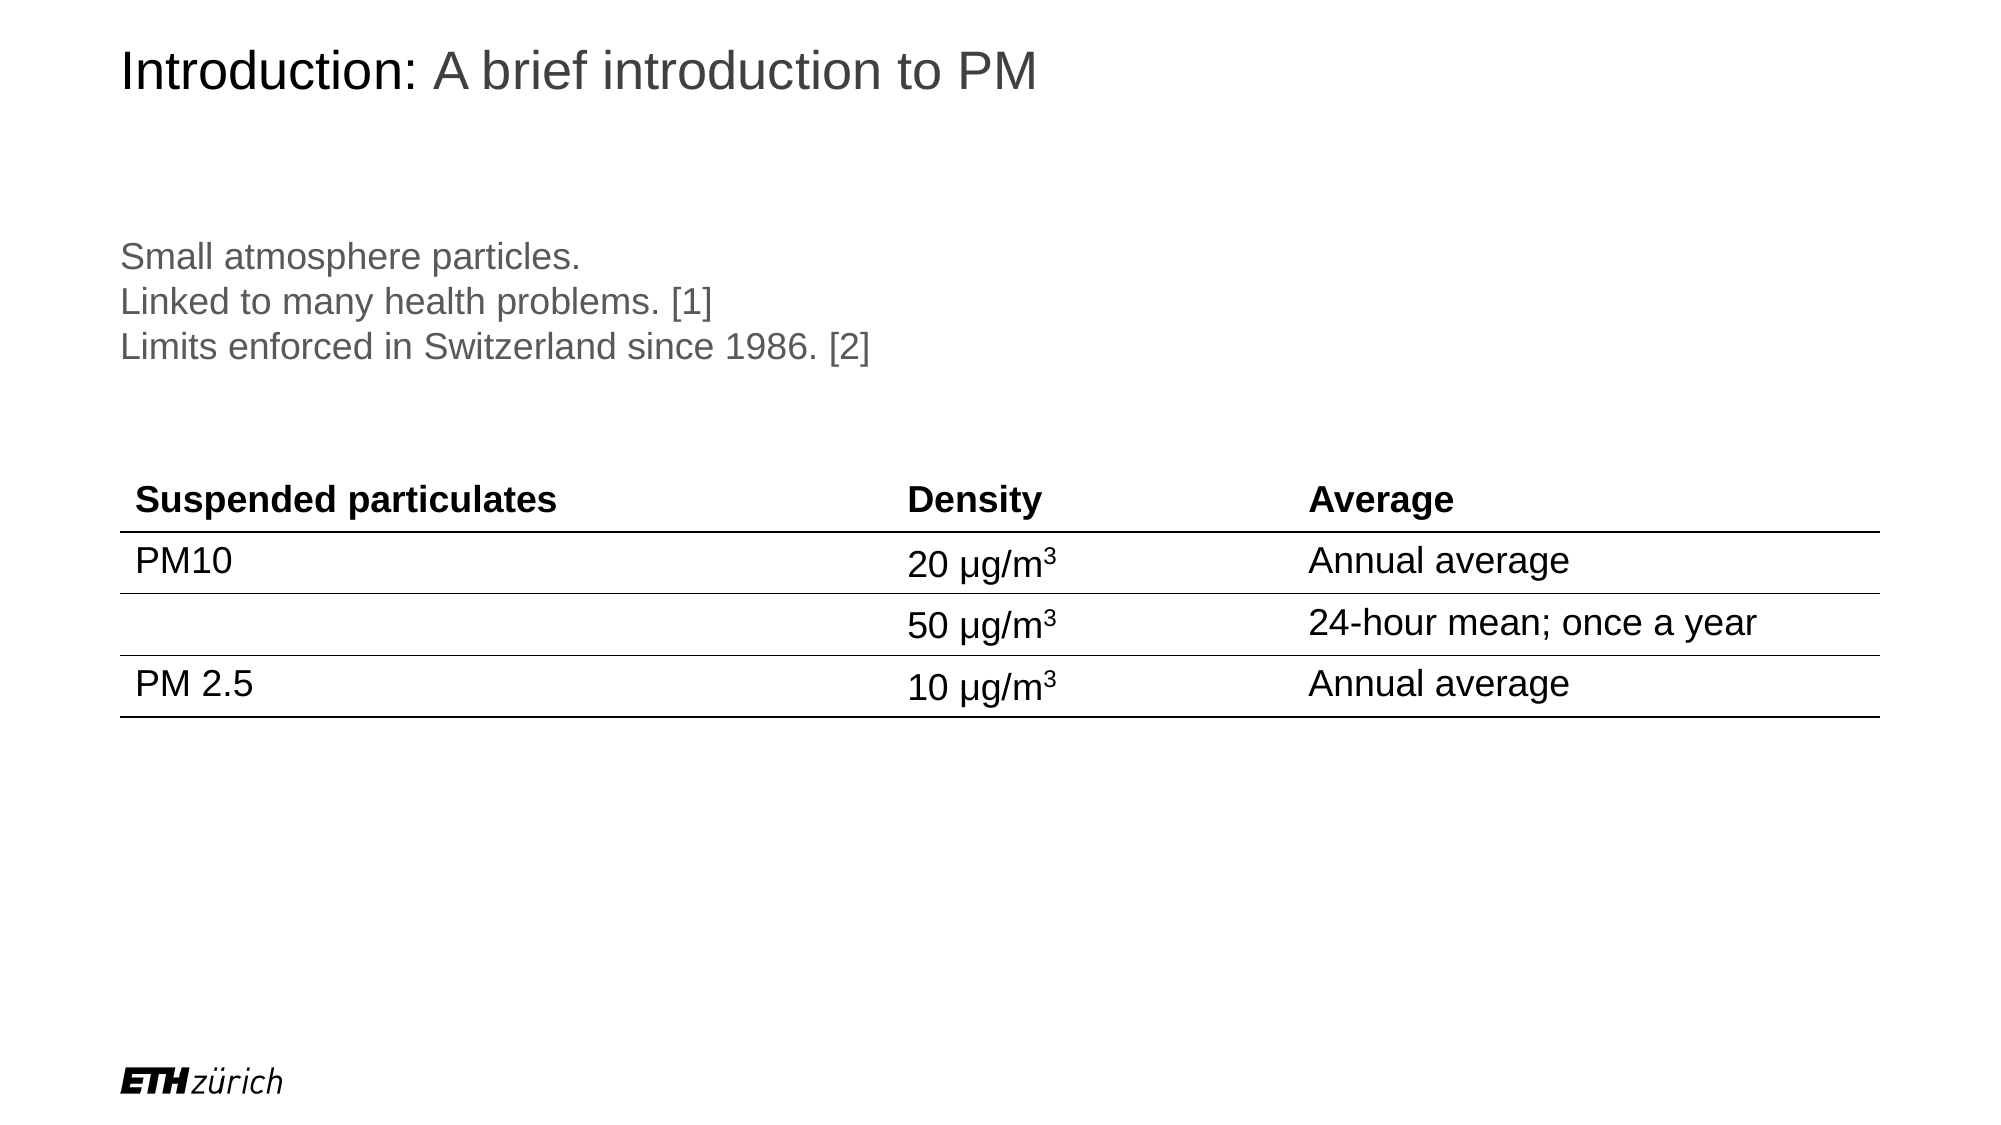

# Introduction: A brief introduction to PM
Small atmosphere particles.
Linked to many health problems. [1]
Limits enforced in Switzerland since 1986. [2]

| Suspended particulates | Density | Average |
| --- | --- | --- |
| PM10 | 20 μg/m3 | Annual average |
|  | 50 μg/m3 | 24-hour mean; once a year |
| PM 2.5 | 10 μg/m3 | Annual average |